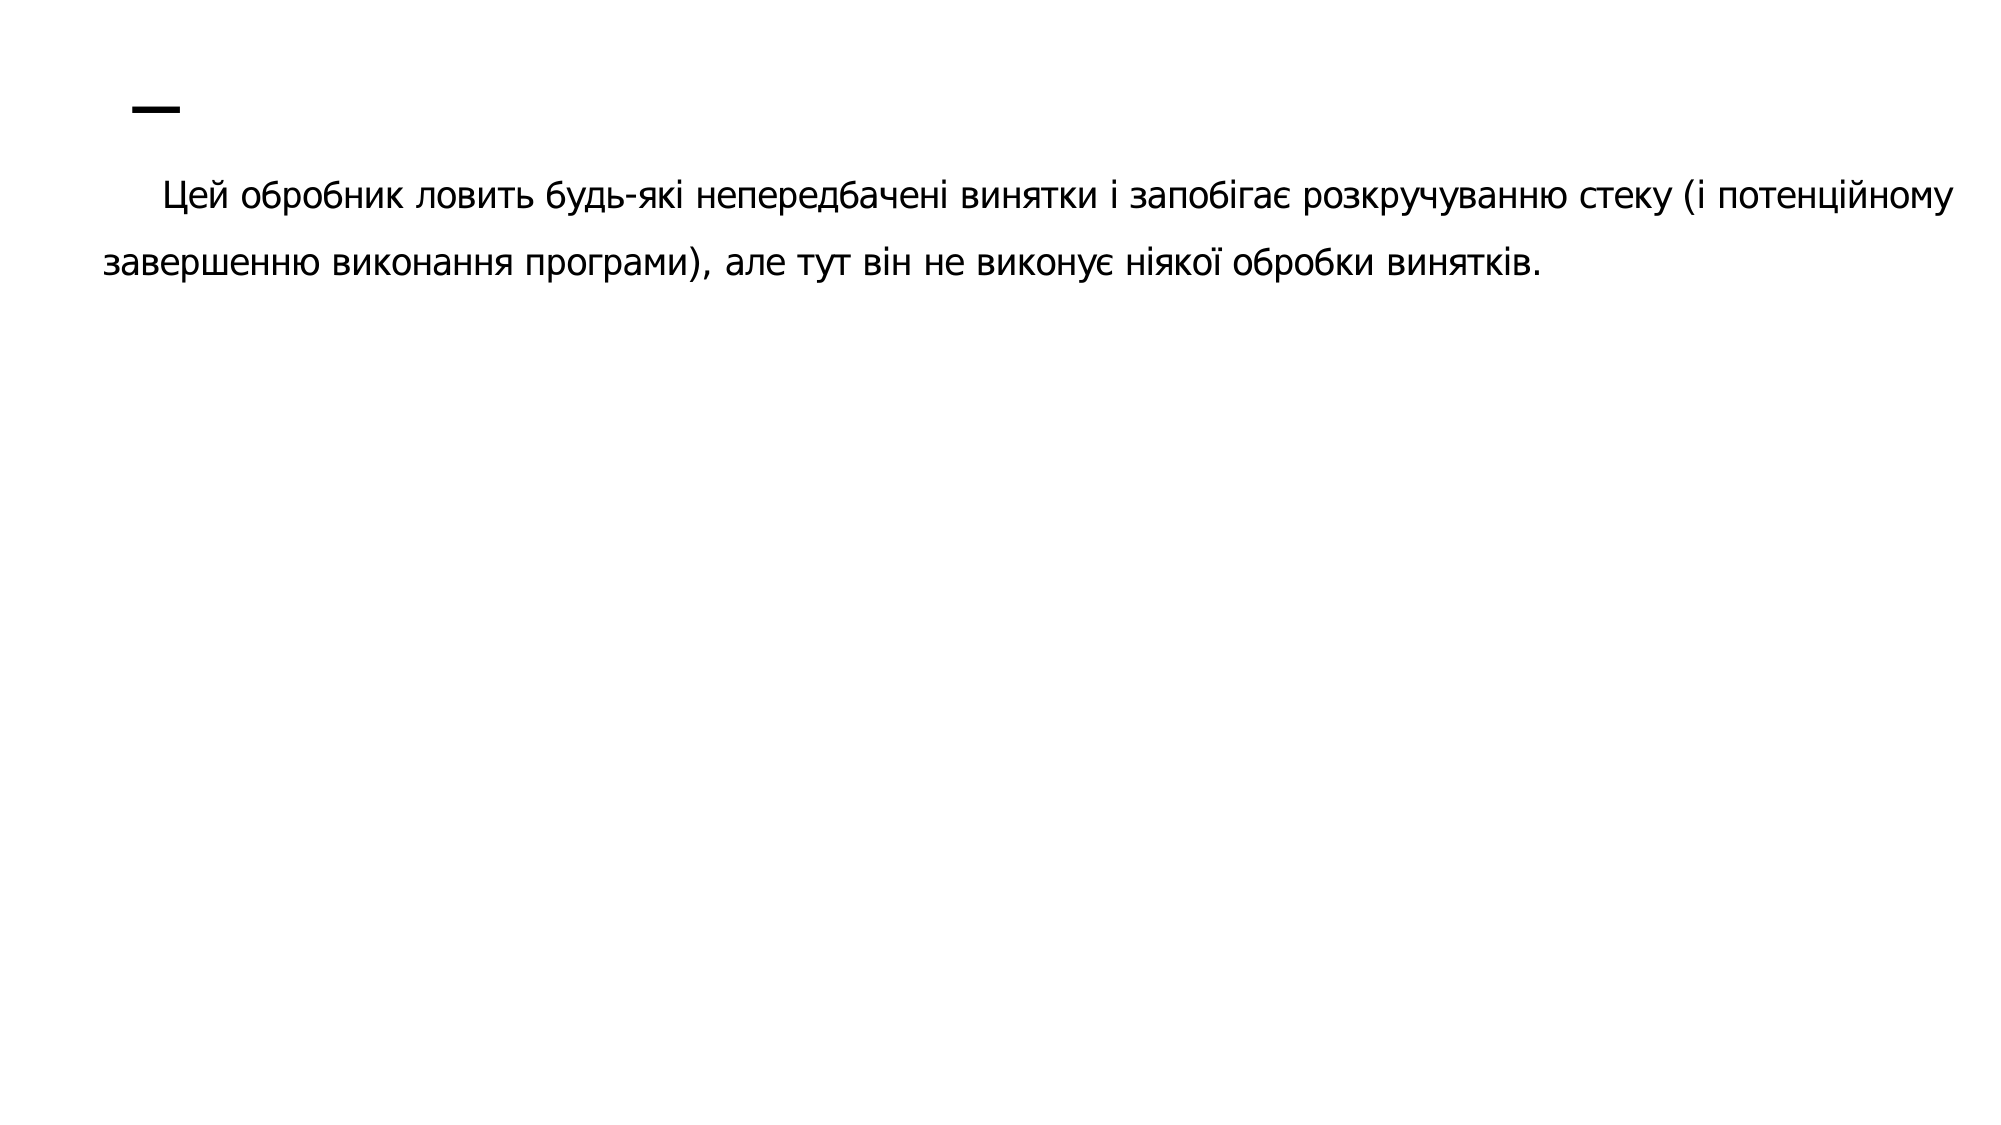

# _
Цей обробник ловить будь-які непередбачені винятки і запобігає розкручуванню стеку (і потенційному завершенню виконання програми), але тут він не виконує ніякої обробки винятків.